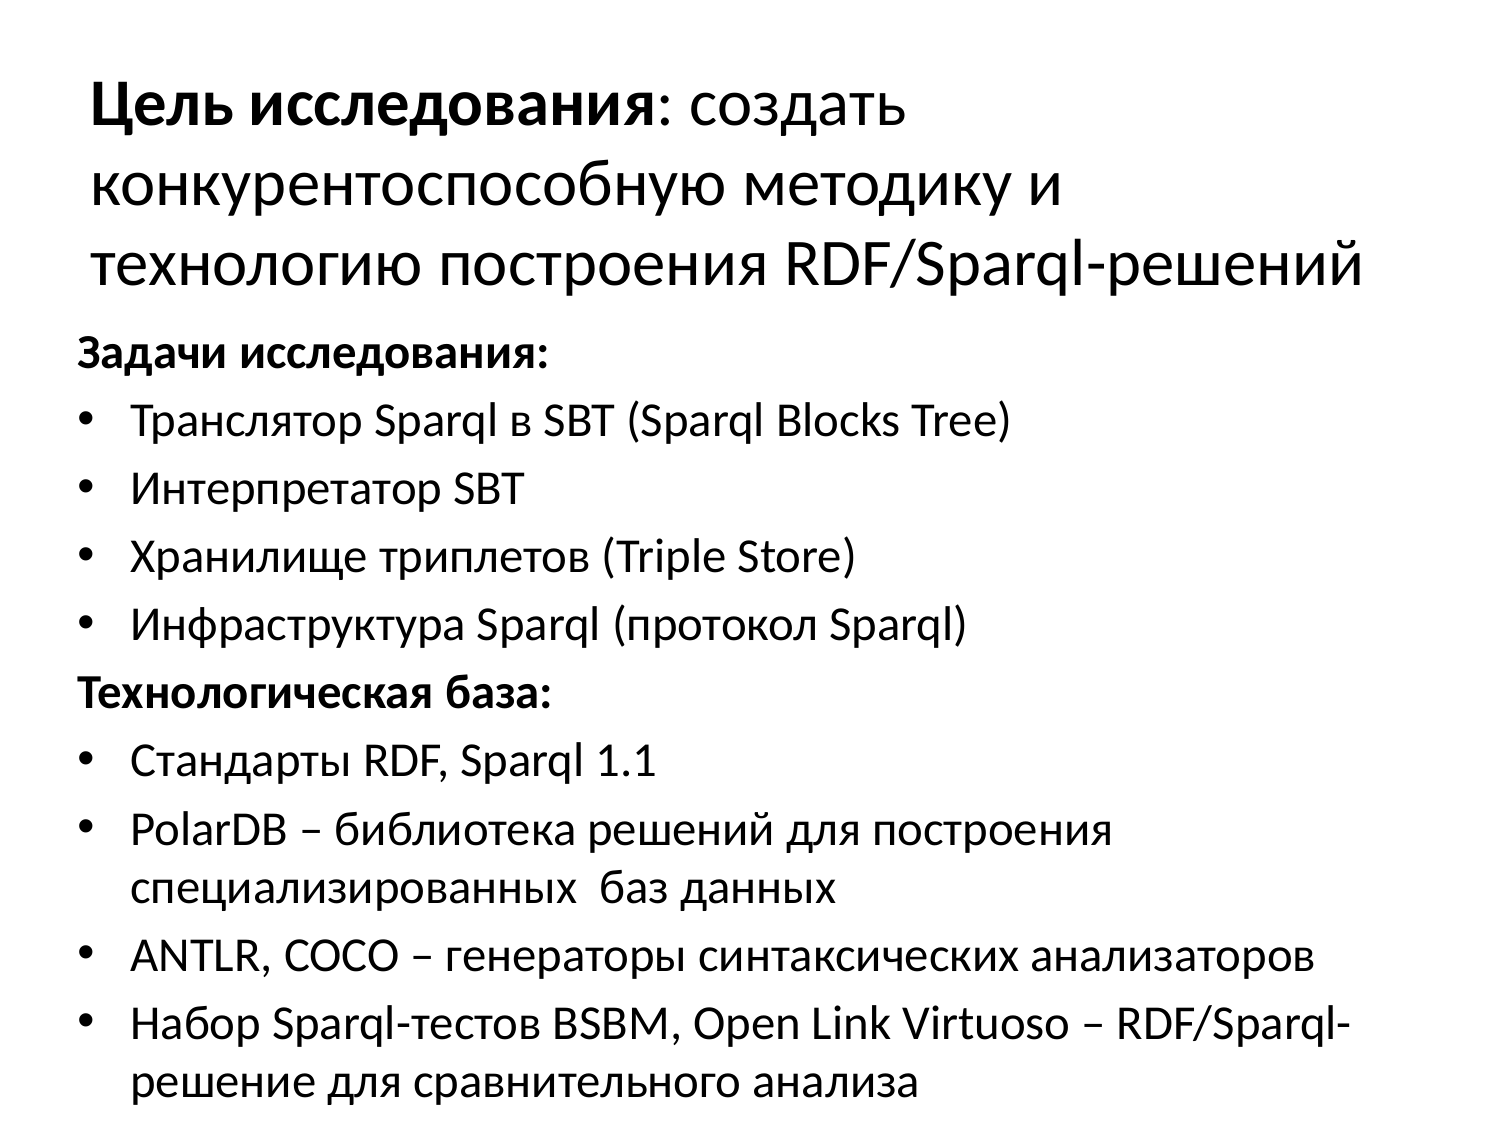

# Цель исследования: создать конкурентоспособную методику и технологию построения RDF/Sparql-решений
Задачи исследования:
Транслятор Sparql в SBT (Sparql Blocks Tree)
Интерпретатор SBT
Хранилище триплетов (Triple Store)
Инфраструктура Sparql (протокол Sparql)
Технологическая база:
Стандарты RDF, Sparql 1.1
PolarDB – библиотека решений для построения специализированных  баз данных
ANTLR, COCO – генераторы синтаксических анализаторов
Набор Sparql-тестов BSBM, Open Link Virtuoso – RDF/Sparql-решение для сравнительного анализа